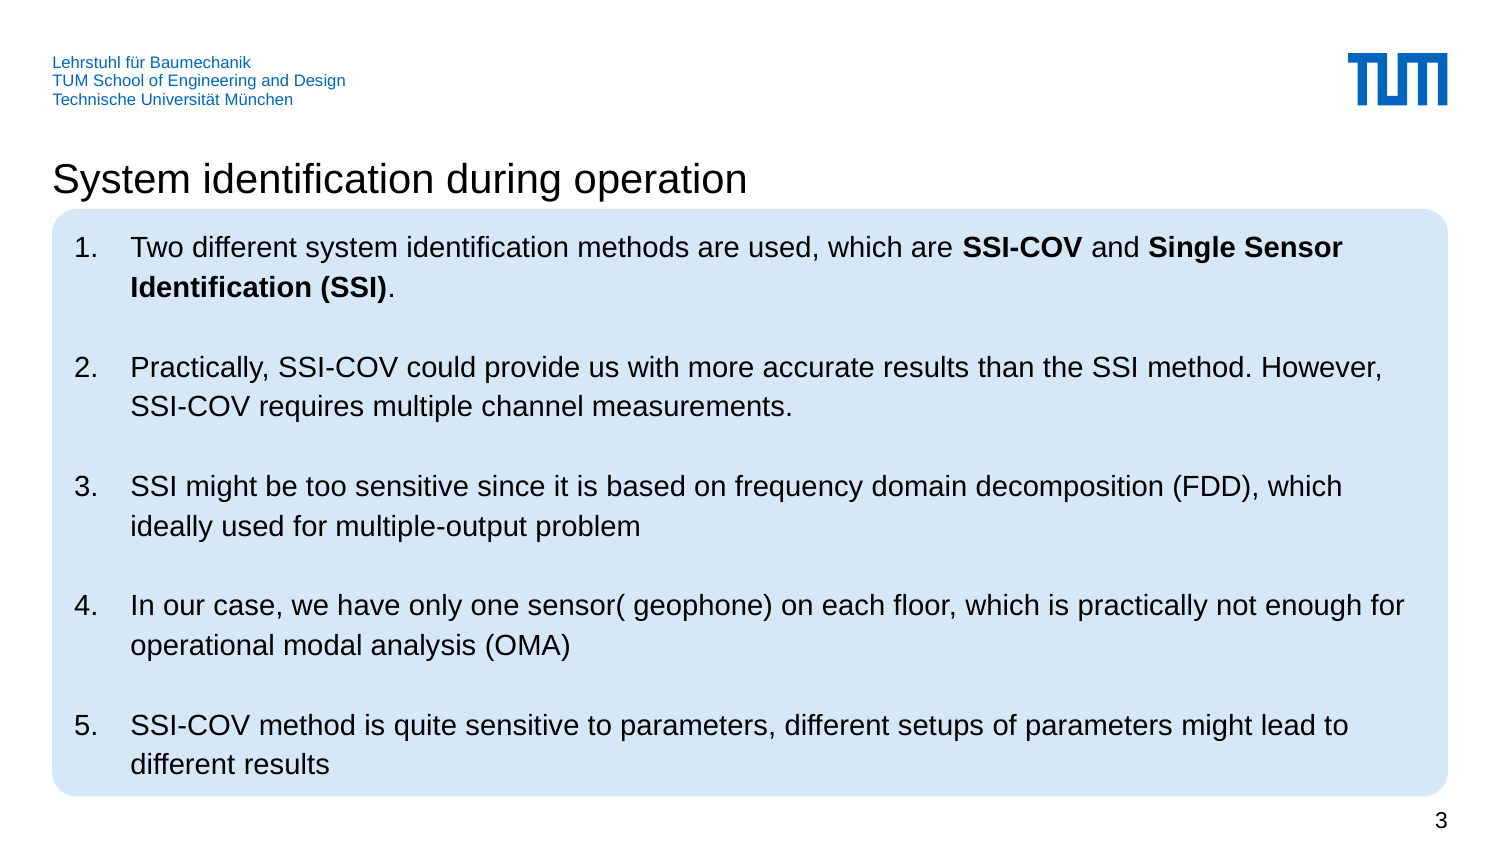

# System identification during operation
Two different system identification methods are used, which are SSI-COV and Single Sensor Identification (SSI).

Practically, SSI-COV could provide us with more accurate results than the SSI method. However, SSI-COV requires multiple channel measurements.

SSI might be too sensitive since it is based on frequency domain decomposition (FDD), which ideally used for multiple-output problem

In our case, we have only one sensor( geophone) on each floor, which is practically not enough for operational modal analysis (OMA)

SSI-COV method is quite sensitive to parameters, different setups of parameters might lead to different results

3